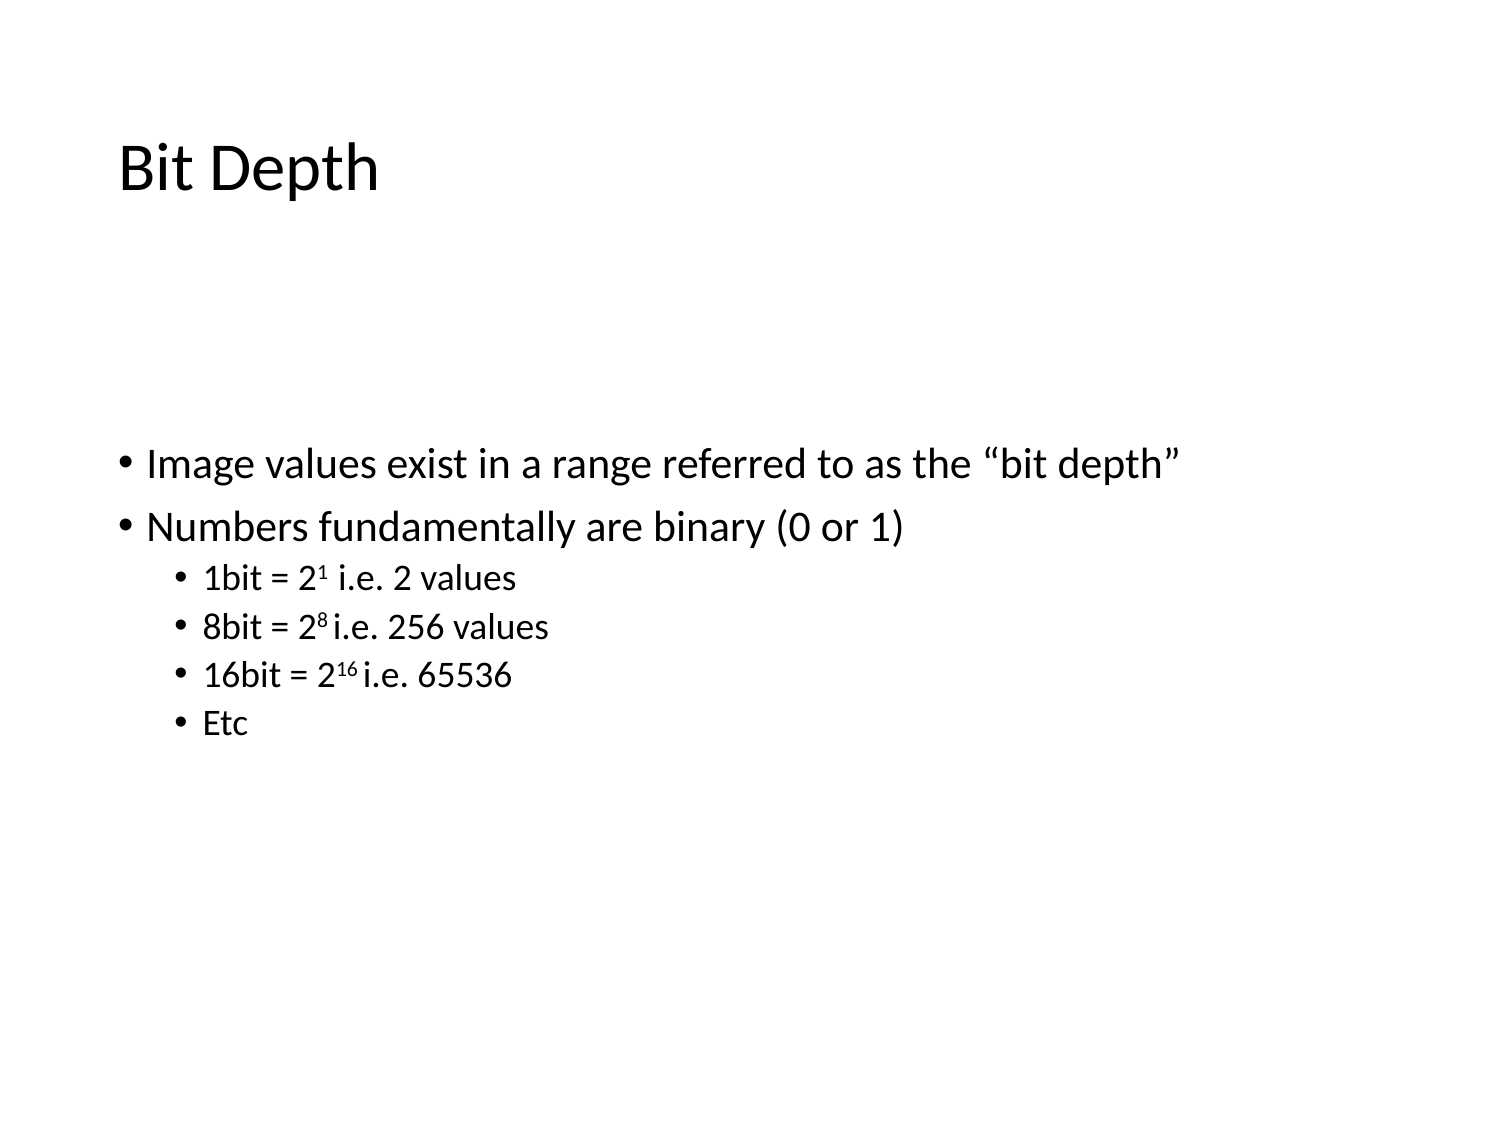

# Bit Depth
Image values exist in a range referred to as the “bit depth”
Numbers fundamentally are binary (0 or 1)
1bit = 21  i.e. 2 values
8bit = 28 i.e. 256 values
16bit = 216 i.e. 65536
Etc